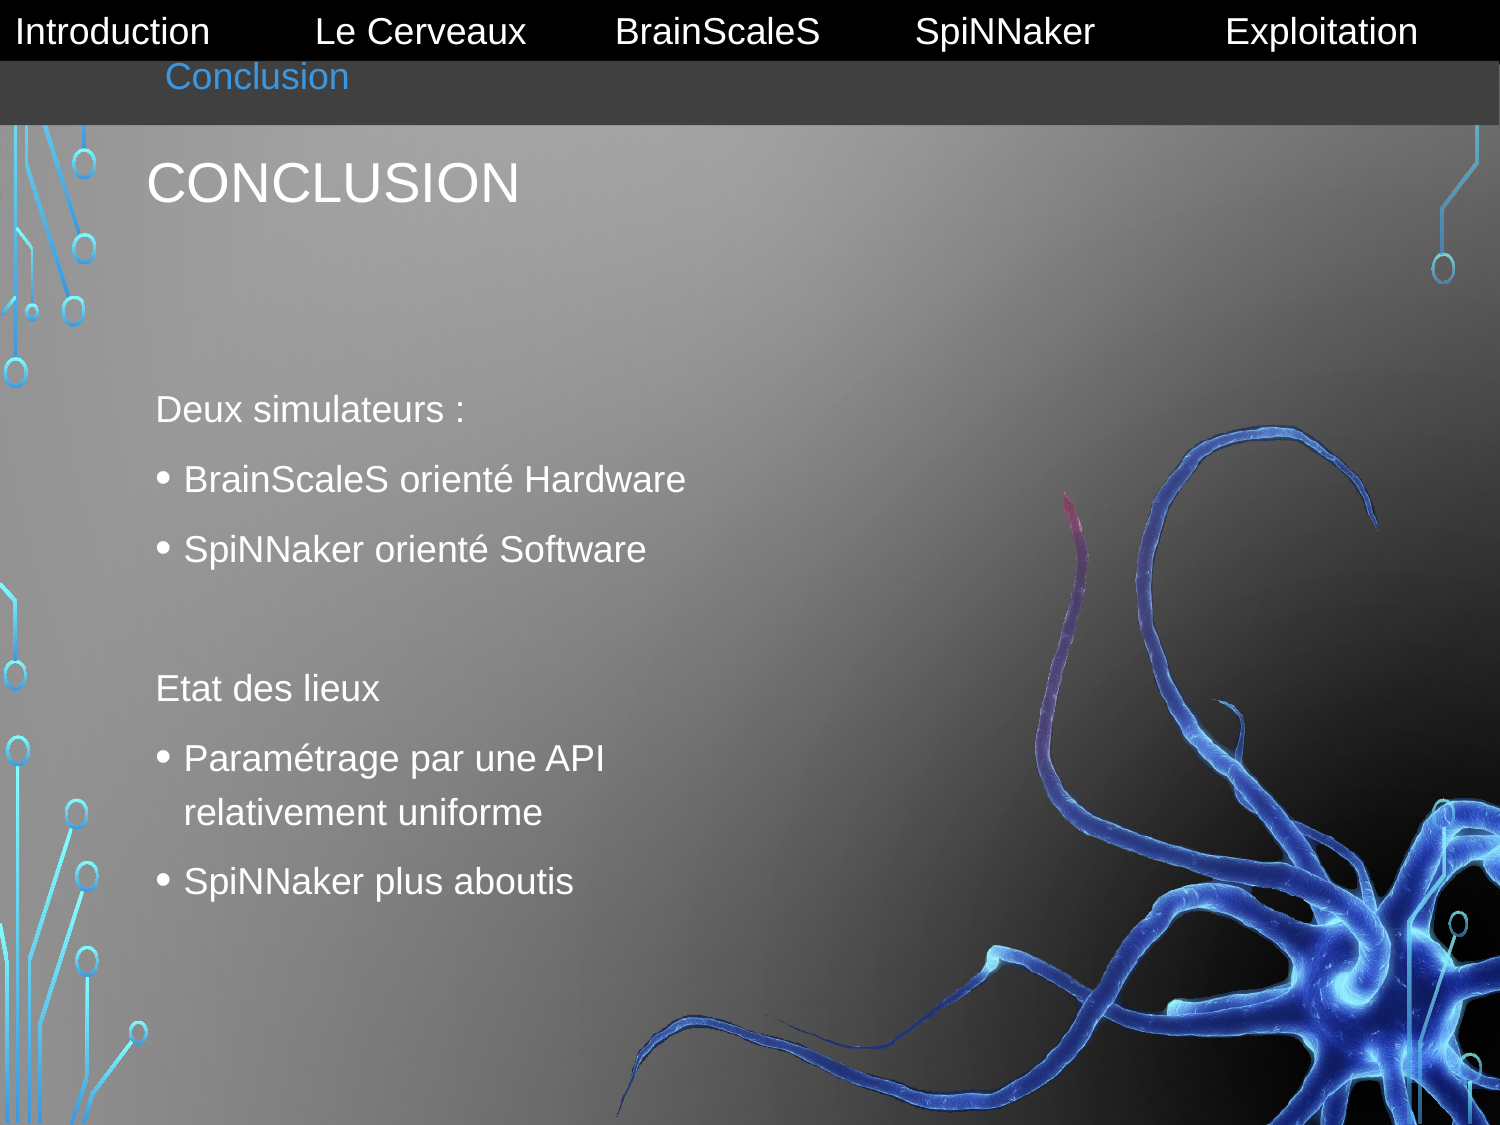

Introduction	Le Cerveaux	BrainScaleS	SpiNNaker	 Exploitation 	Conclusion

# Conclusion
Deux simulateurs :
BrainScaleS orienté Hardware
SpiNNaker orienté Software

Etat des lieux
Paramétrage par une API relativement uniforme
SpiNNaker plus aboutis